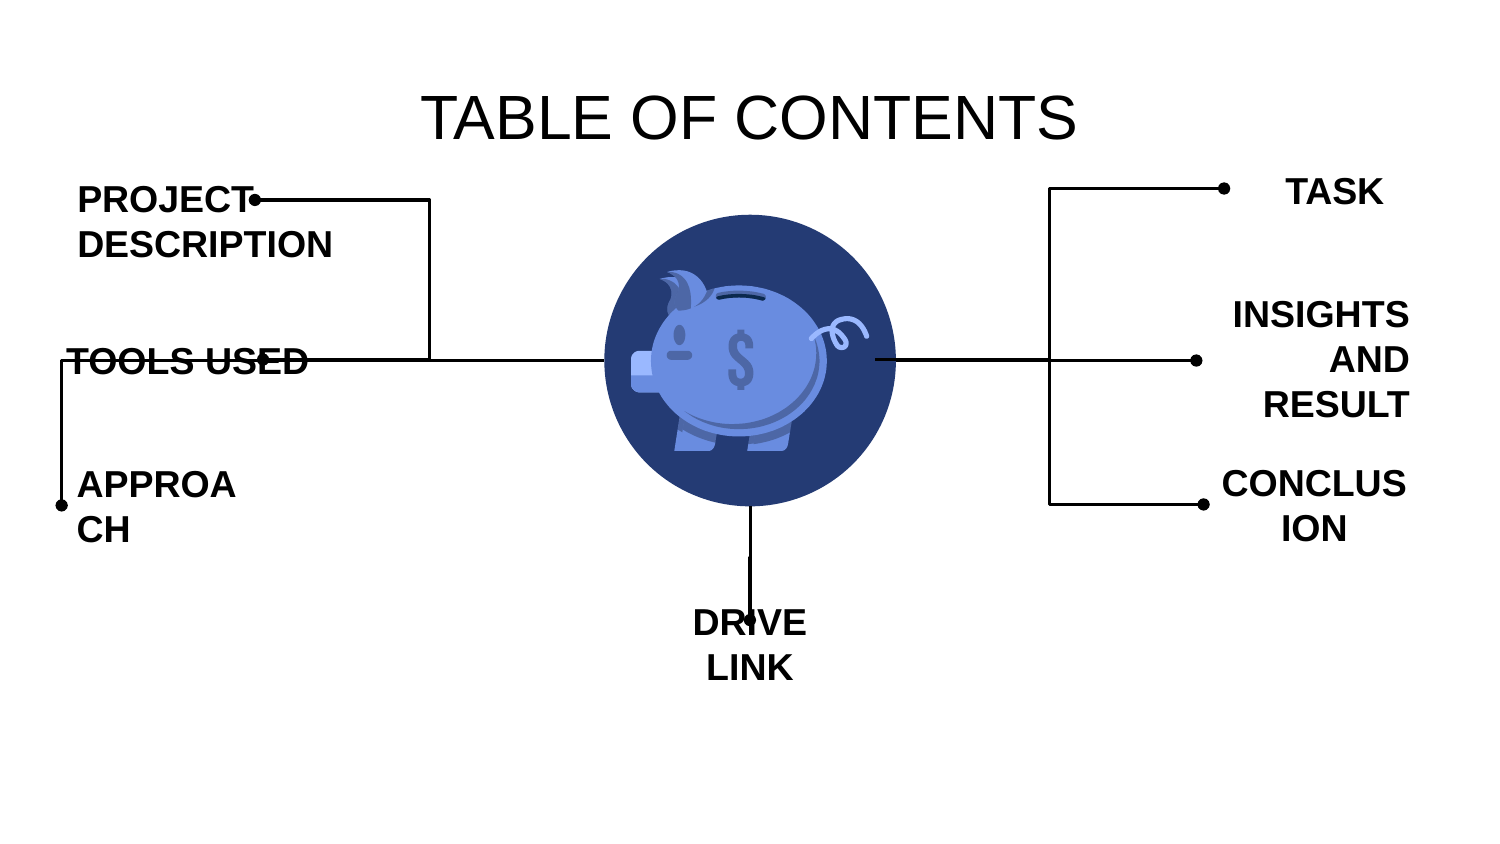

# TABLE OF CONTENTS
TASK
PROJECT DESCRIPTION

TOOLS USED
INSIGHTS AND RESULT
CONCLUSION
APPROACH
DRIVE LINK